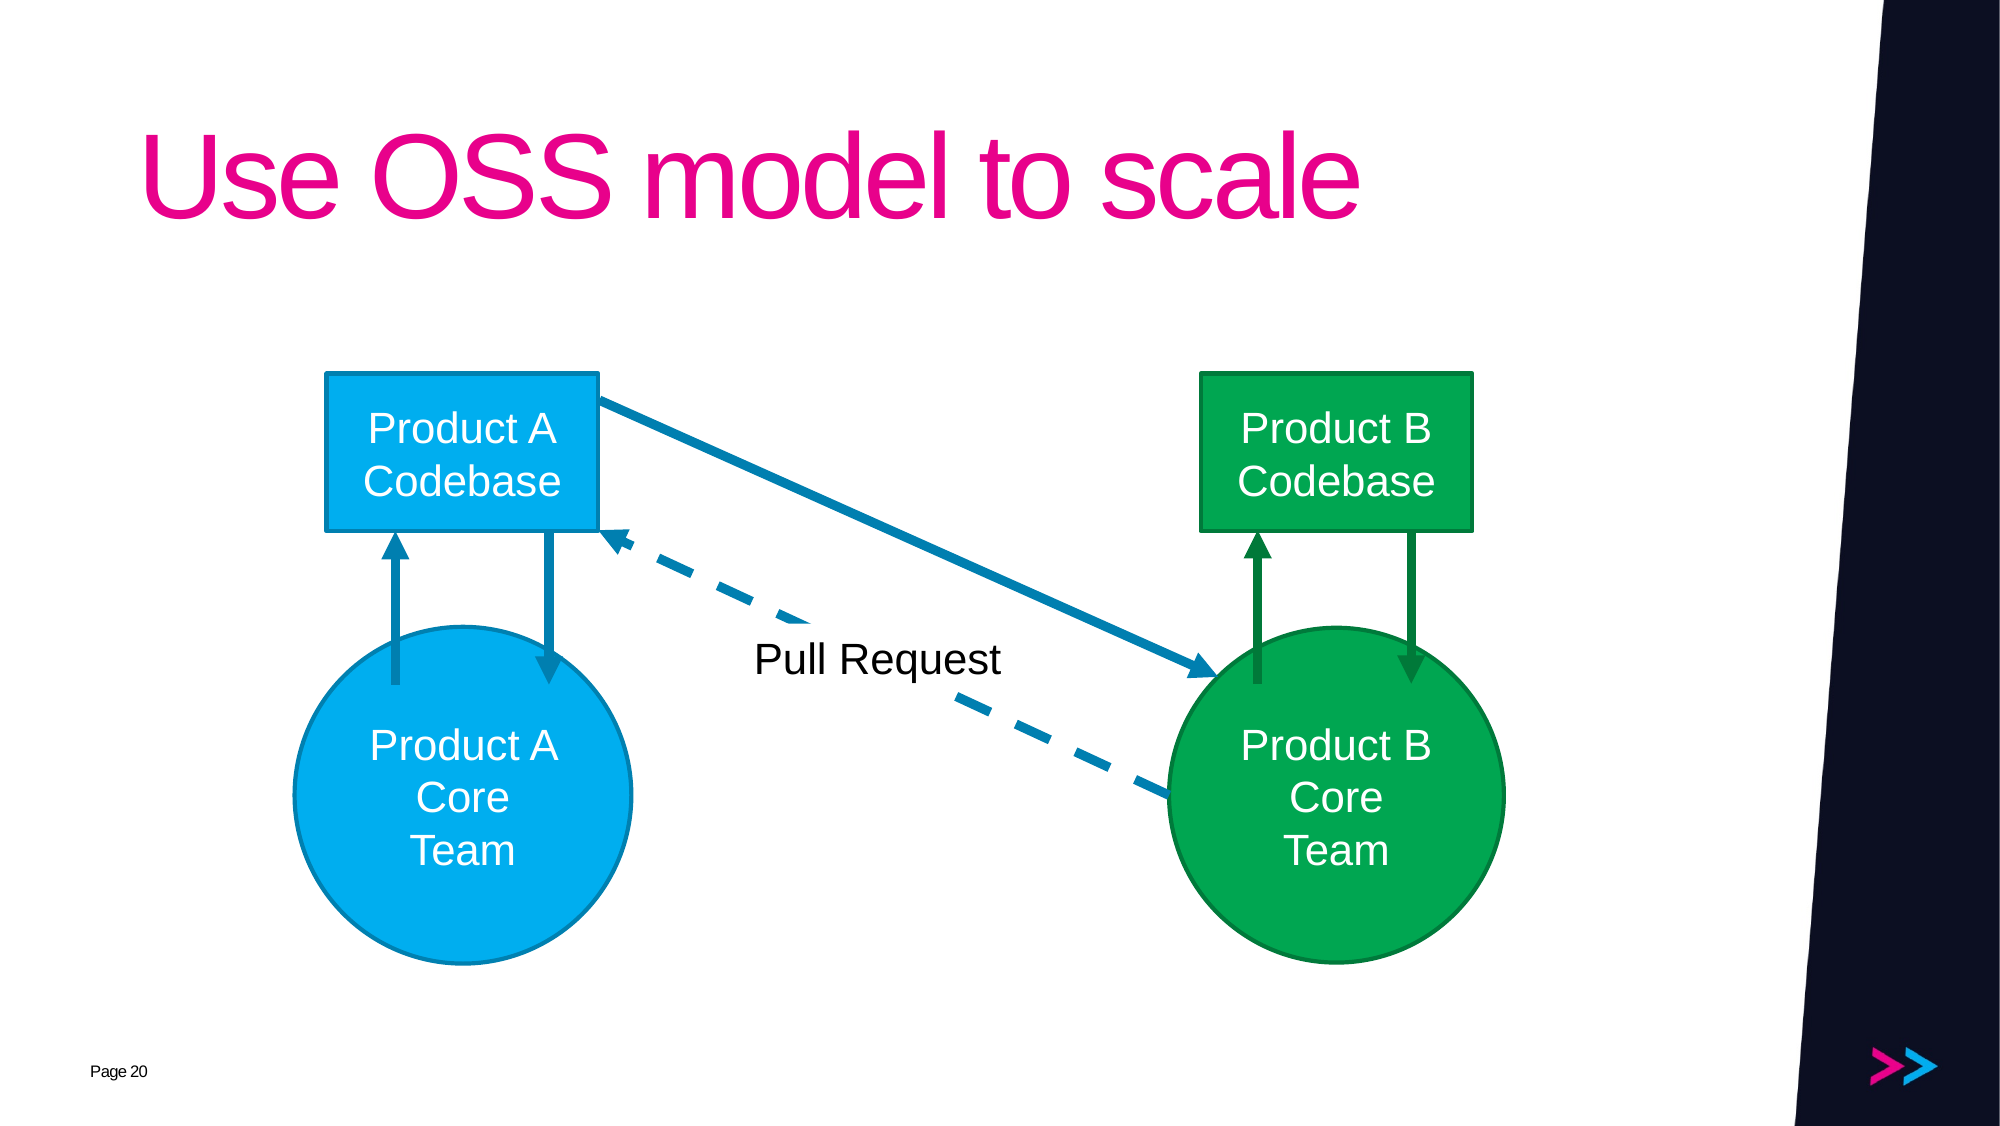

# Use OSS model to scale
Product A
Codebase
Product B
Codebase
Pull Request
Product A Core Team
Product B Core Team
20